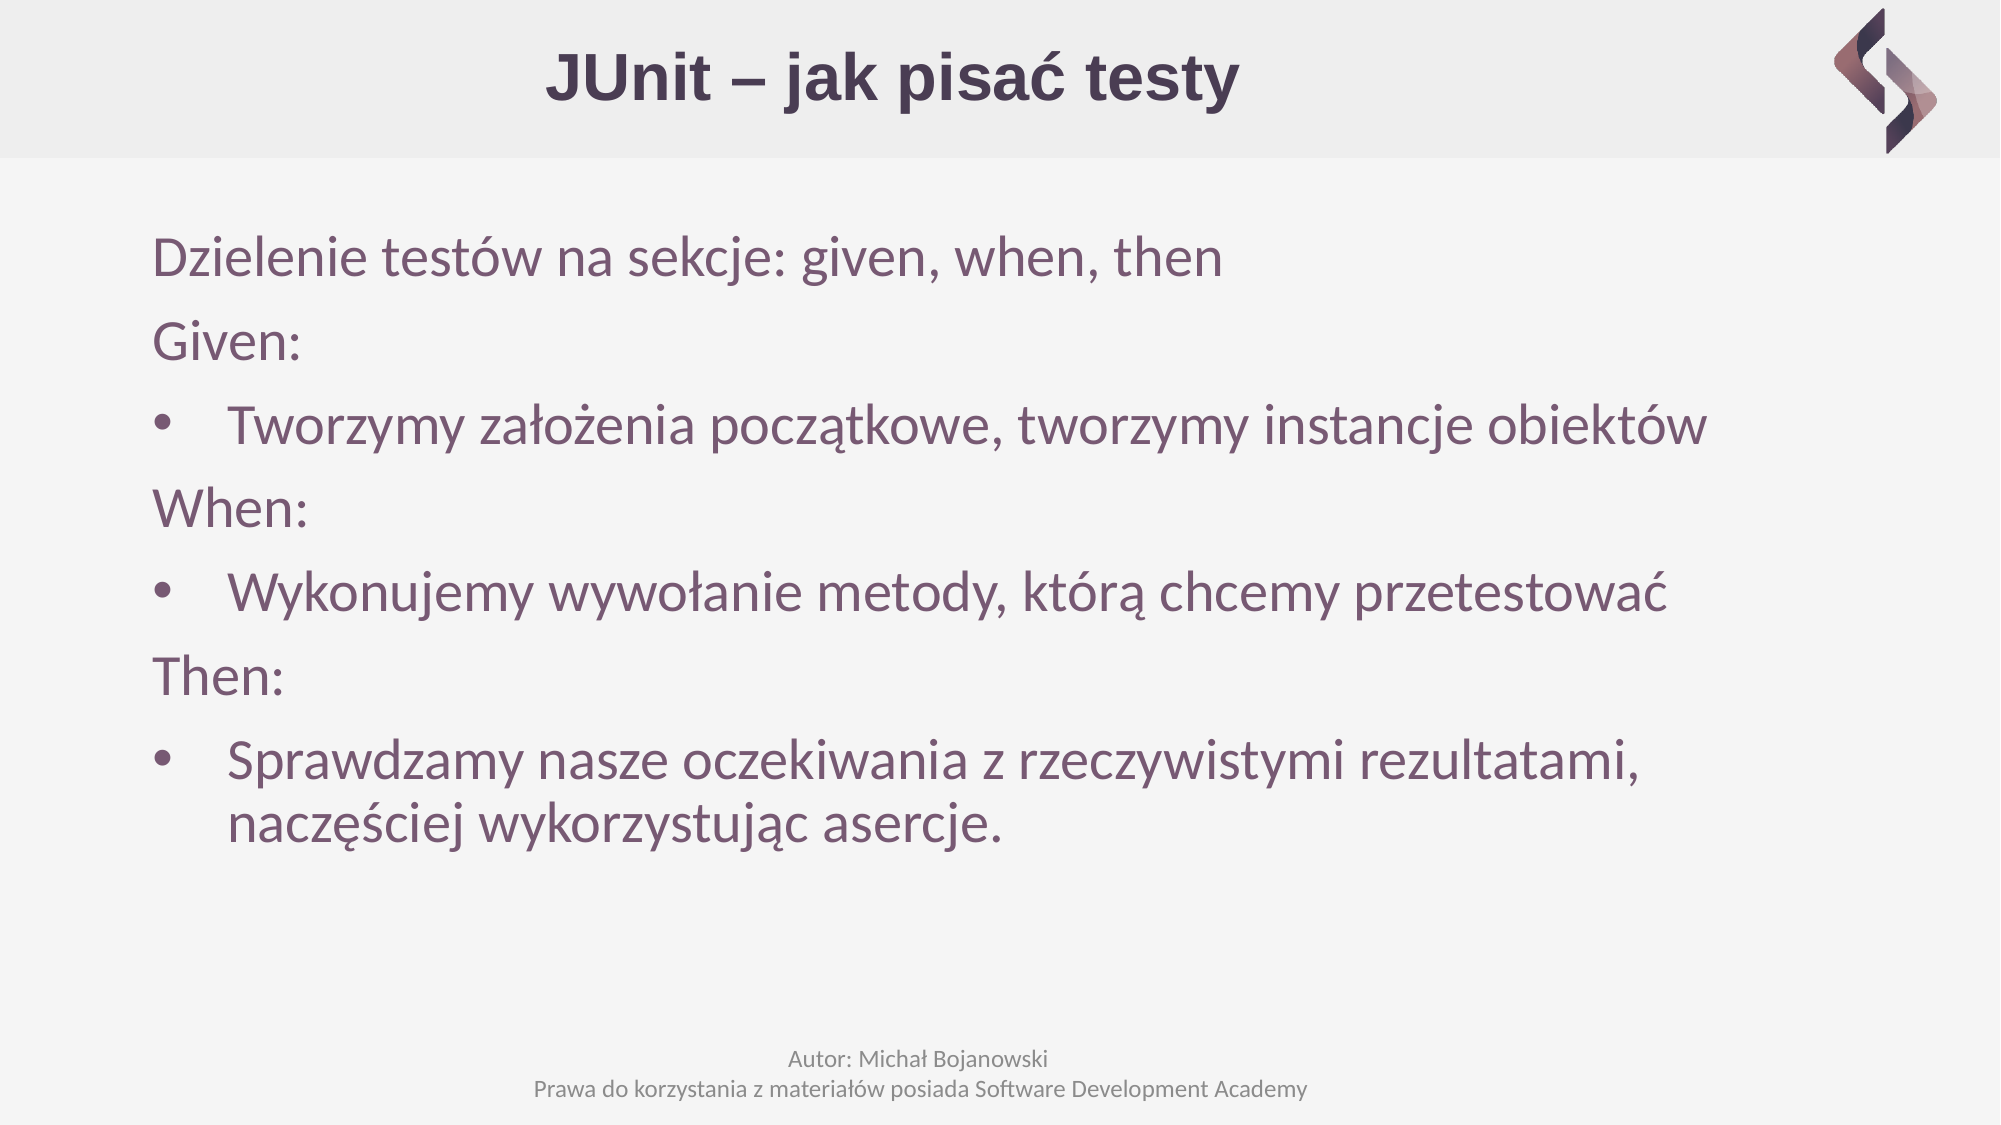

# JUnit – jak pisać testy
Dzielenie testów na sekcje: given, when, then
Given:
Tworzymy założenia początkowe, tworzymy instancje obiektów
When:
Wykonujemy wywołanie metody, którą chcemy przetestować
Then:
Sprawdzamy nasze oczekiwania z rzeczywistymi rezultatami, naczęściej wykorzystując asercje.
Autor: Michał Bojanowski
Prawa do korzystania z materiałów posiada Software Development Academy